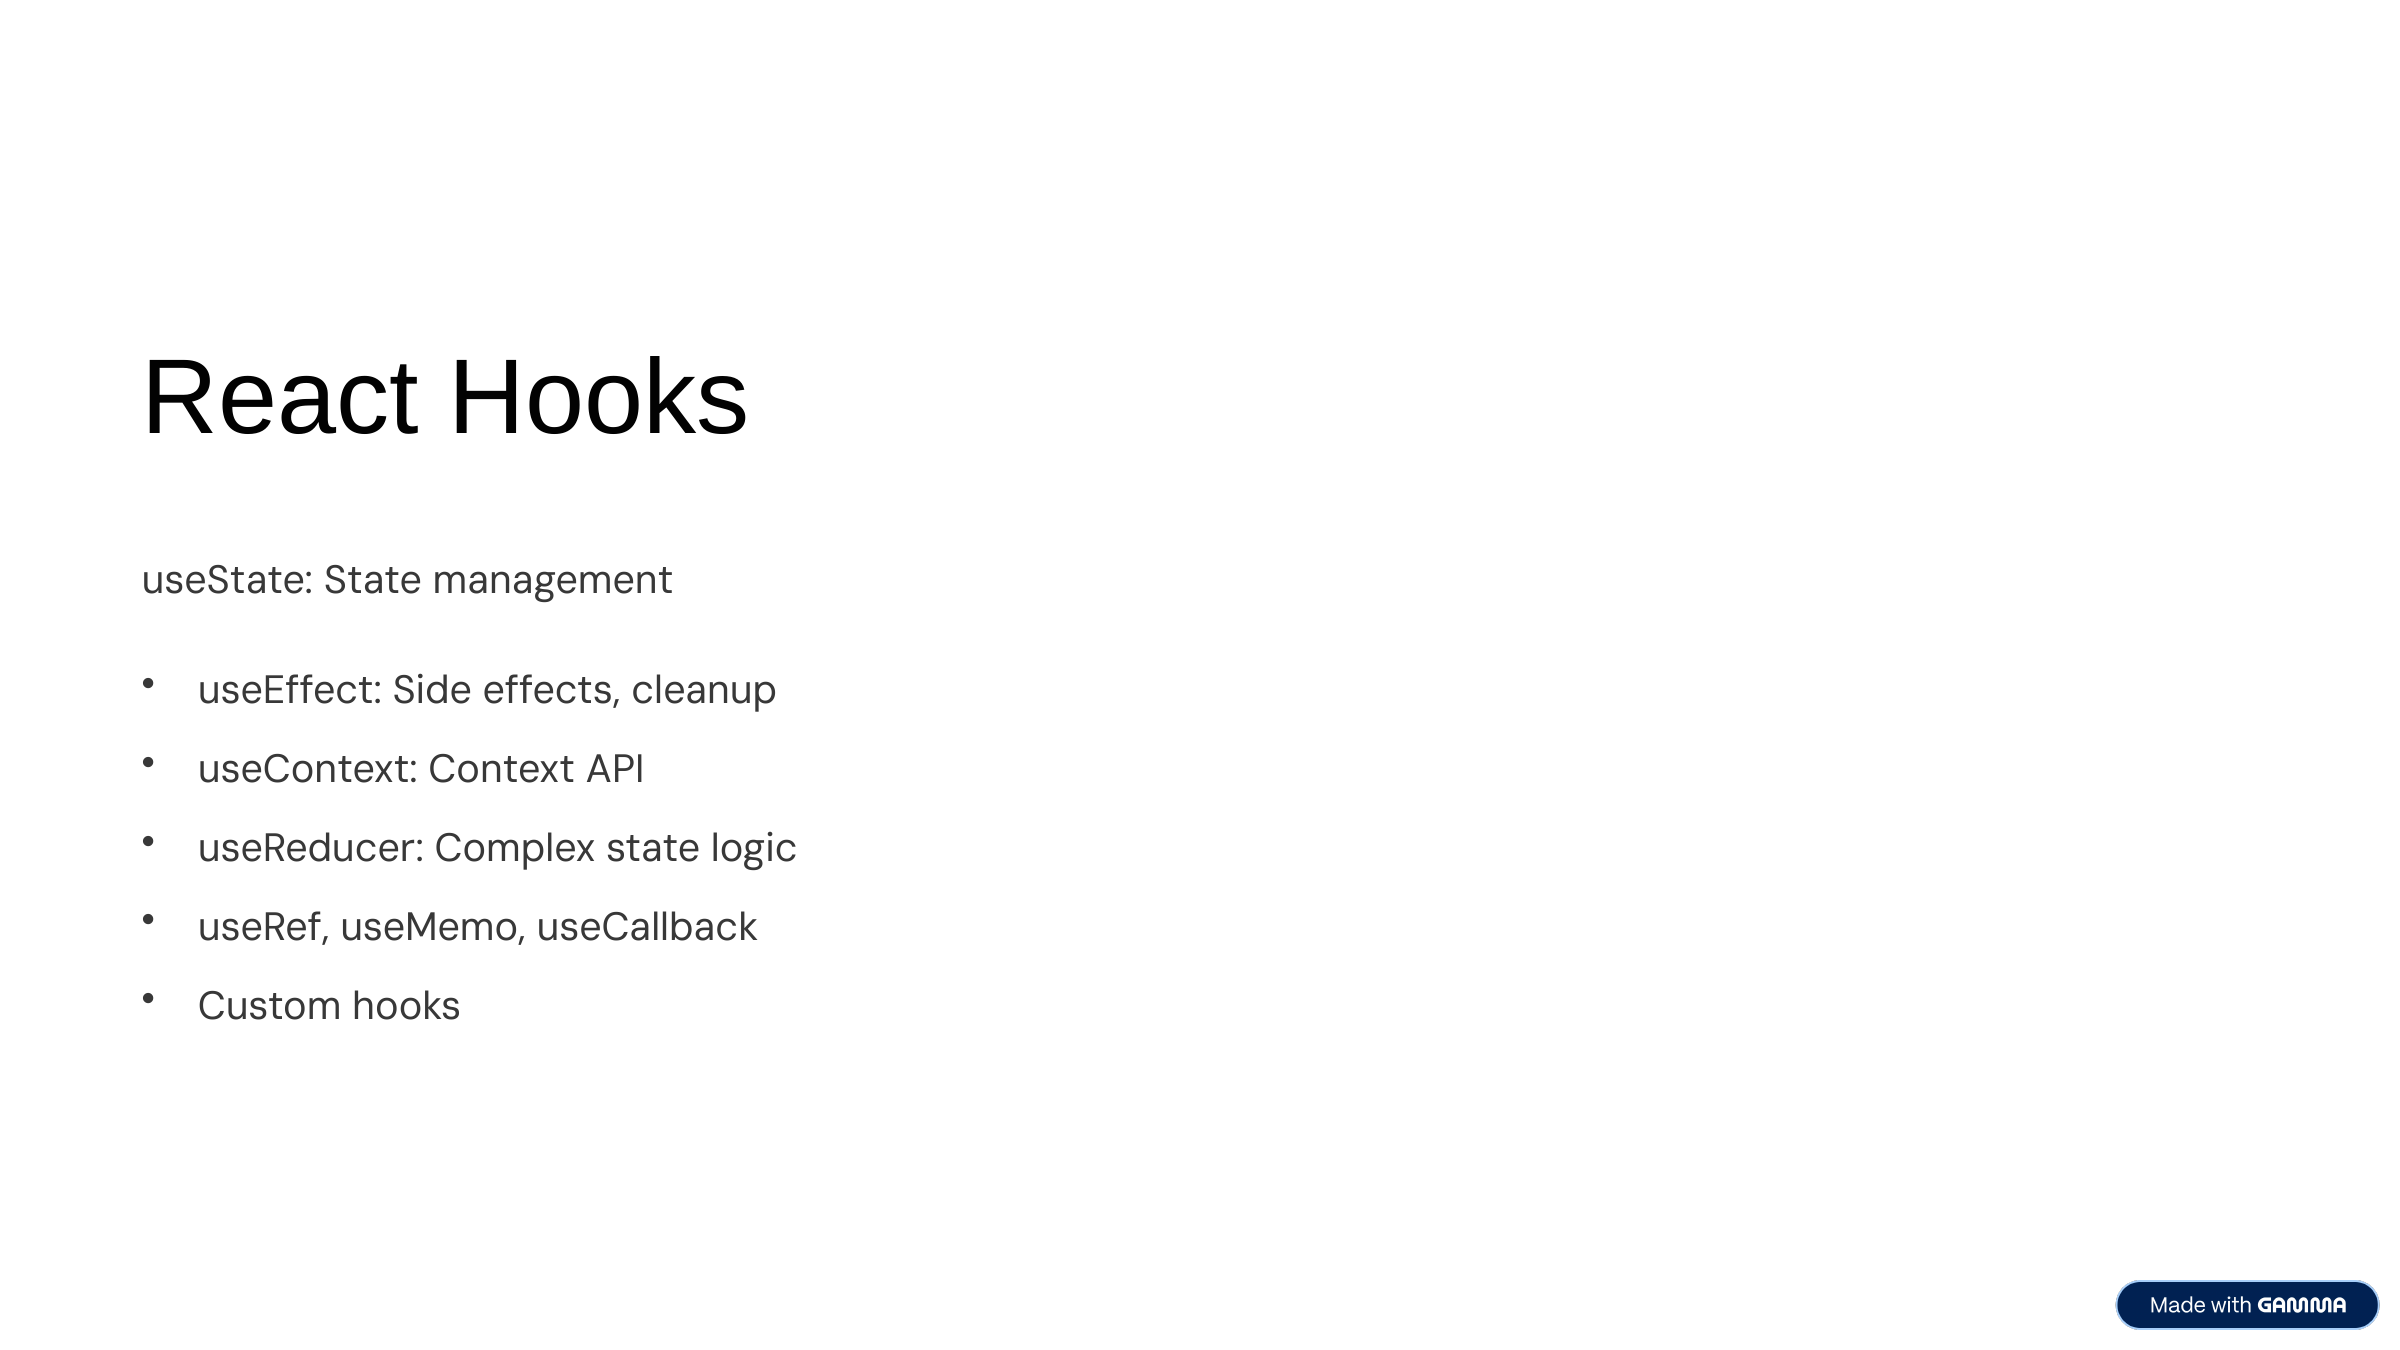

React Hooks
useState: State management
useEffect: Side effects, cleanup
useContext: Context API
useReducer: Complex state logic
useRef, useMemo, useCallback
Custom hooks